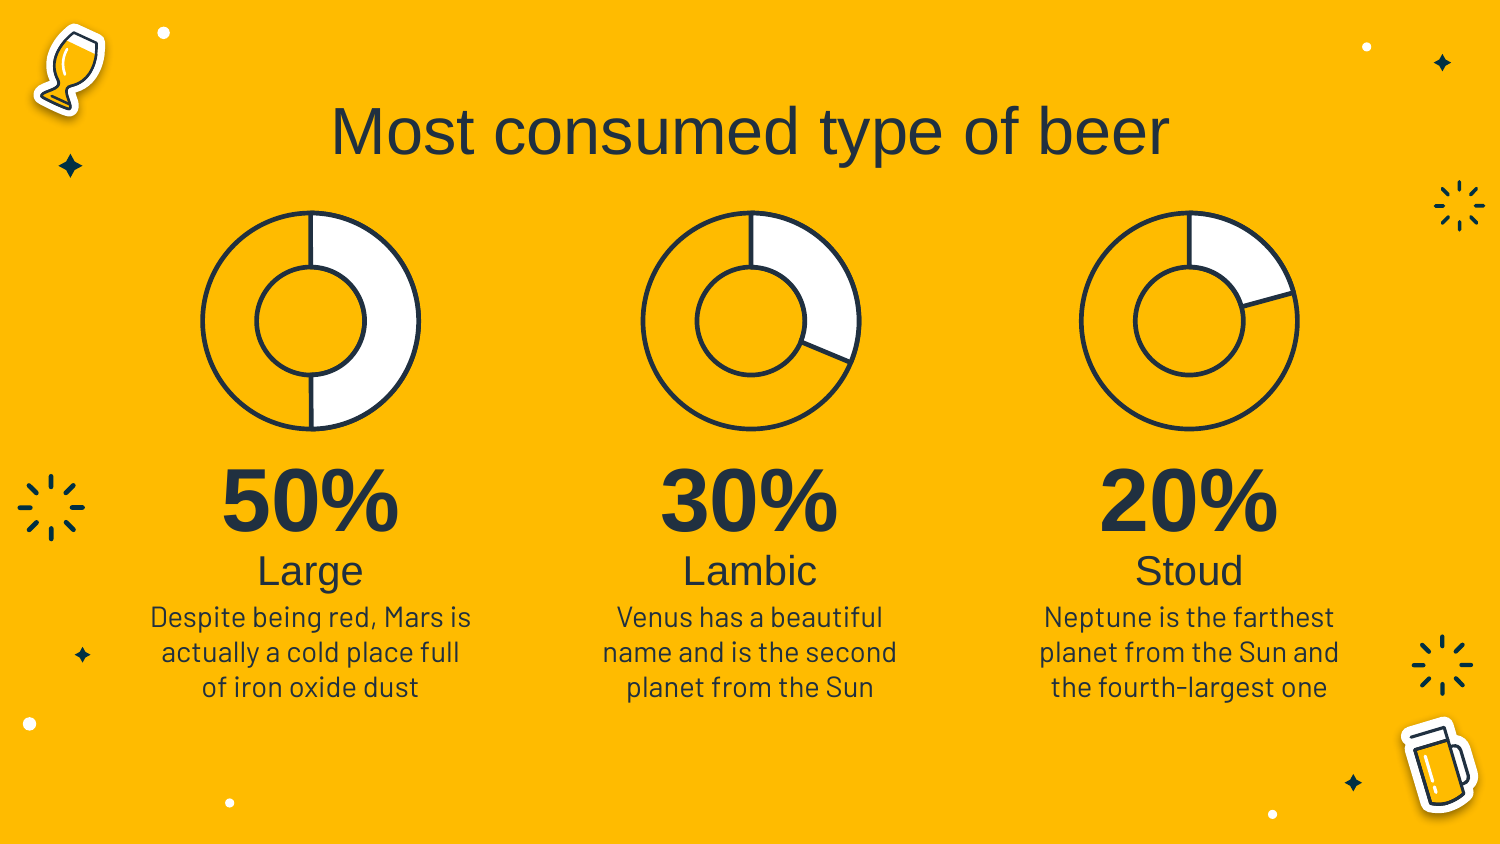

# Most consumed type of beer

50%
30%
20%
Large
Lambic
Stoud
Despite being red, Mars is actually a cold place full of iron oxide dust
Venus has a beautiful name and is the second planet from the Sun
Neptune is the farthest planet from the Sun and the fourth-largest one